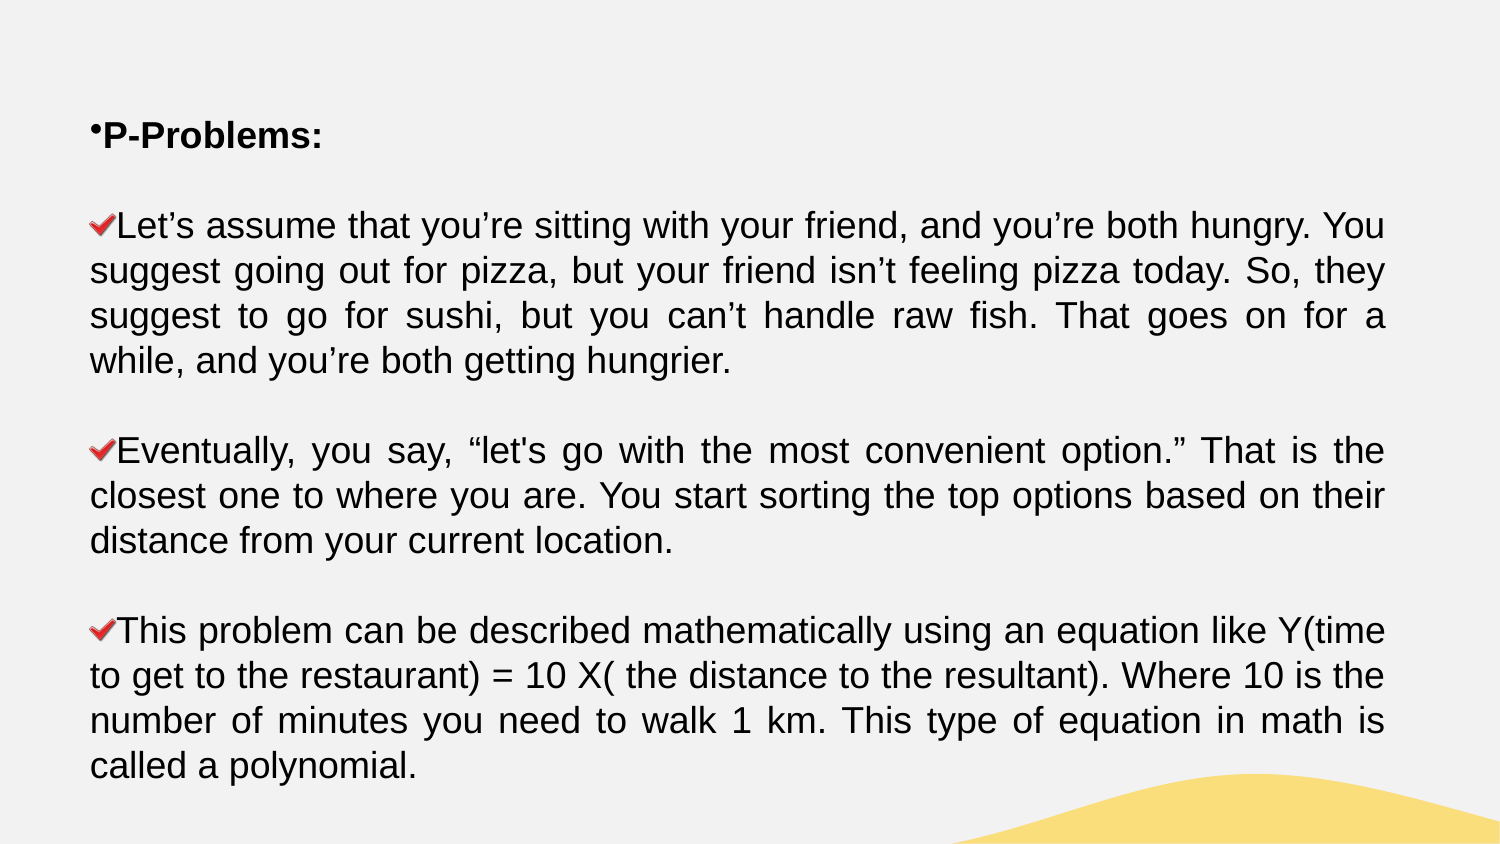

P-Problems:

Let’s assume that you’re sitting with your friend, and you’re both hungry. You suggest going out for pizza, but your friend isn’t feeling pizza today. So, they suggest to go for sushi, but you can’t handle raw fish. That goes on for a while, and you’re both getting hungrier.

Eventually, you say, “let's go with the most convenient option.” That is the closest one to where you are. You start sorting the top options based on their distance from your current location.

This problem can be described mathematically using an equation like Y(time to get to the restaurant) = 10 X( the distance to the resultant). Where 10 is the number of minutes you need to walk 1 km. This type of equation in math is called a polynomial.